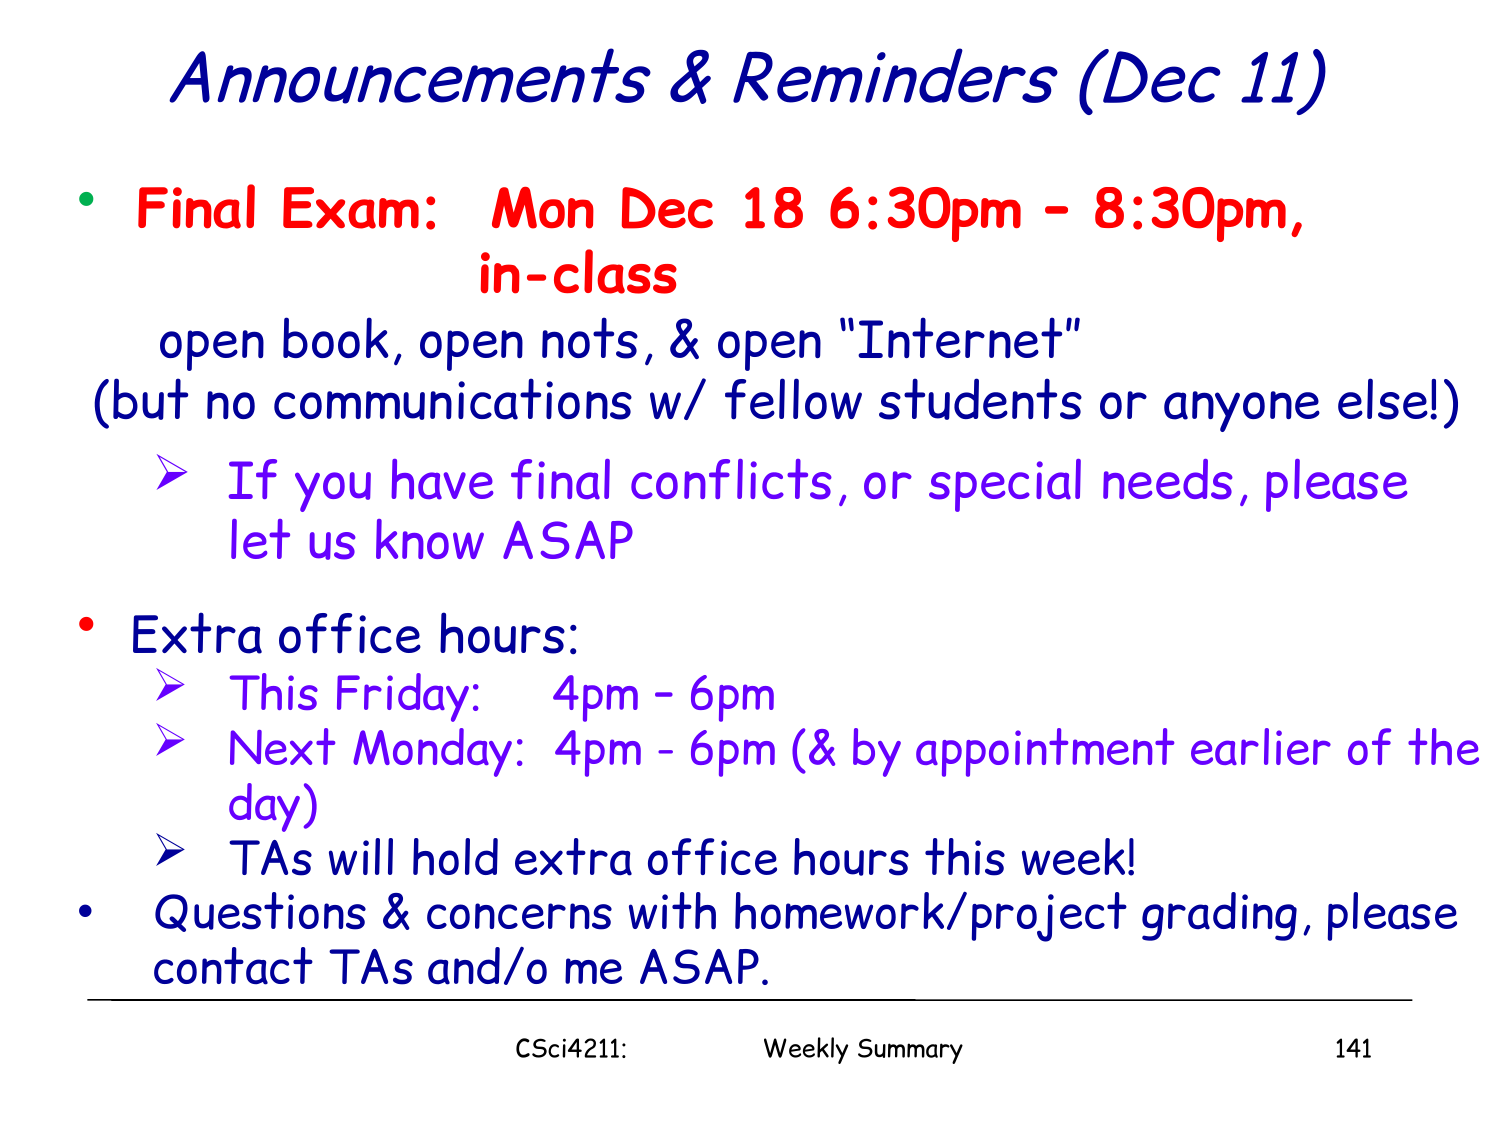

# Announcements & Reminders (Dec 11)

 Final Exam:  Mon Dec 18 6:30pm – 8:30pm,
                 in-class
     open book, open nots, & open “Internet”
 (but no communications w/ fellow students or anyone else!)

If you have final conflicts, or special needs, please let us know ASAP

 Extra office hours:
This Friday:     4pm – 6pm
Next Monday:  4pm - 6pm (& by appointment earlier of the day)
TAs will hold extra office hours this week!
Questions & concerns with homework/project grading, please contact TAs and/o me ASAP.
CSci4211:                  Weekly Summary
141